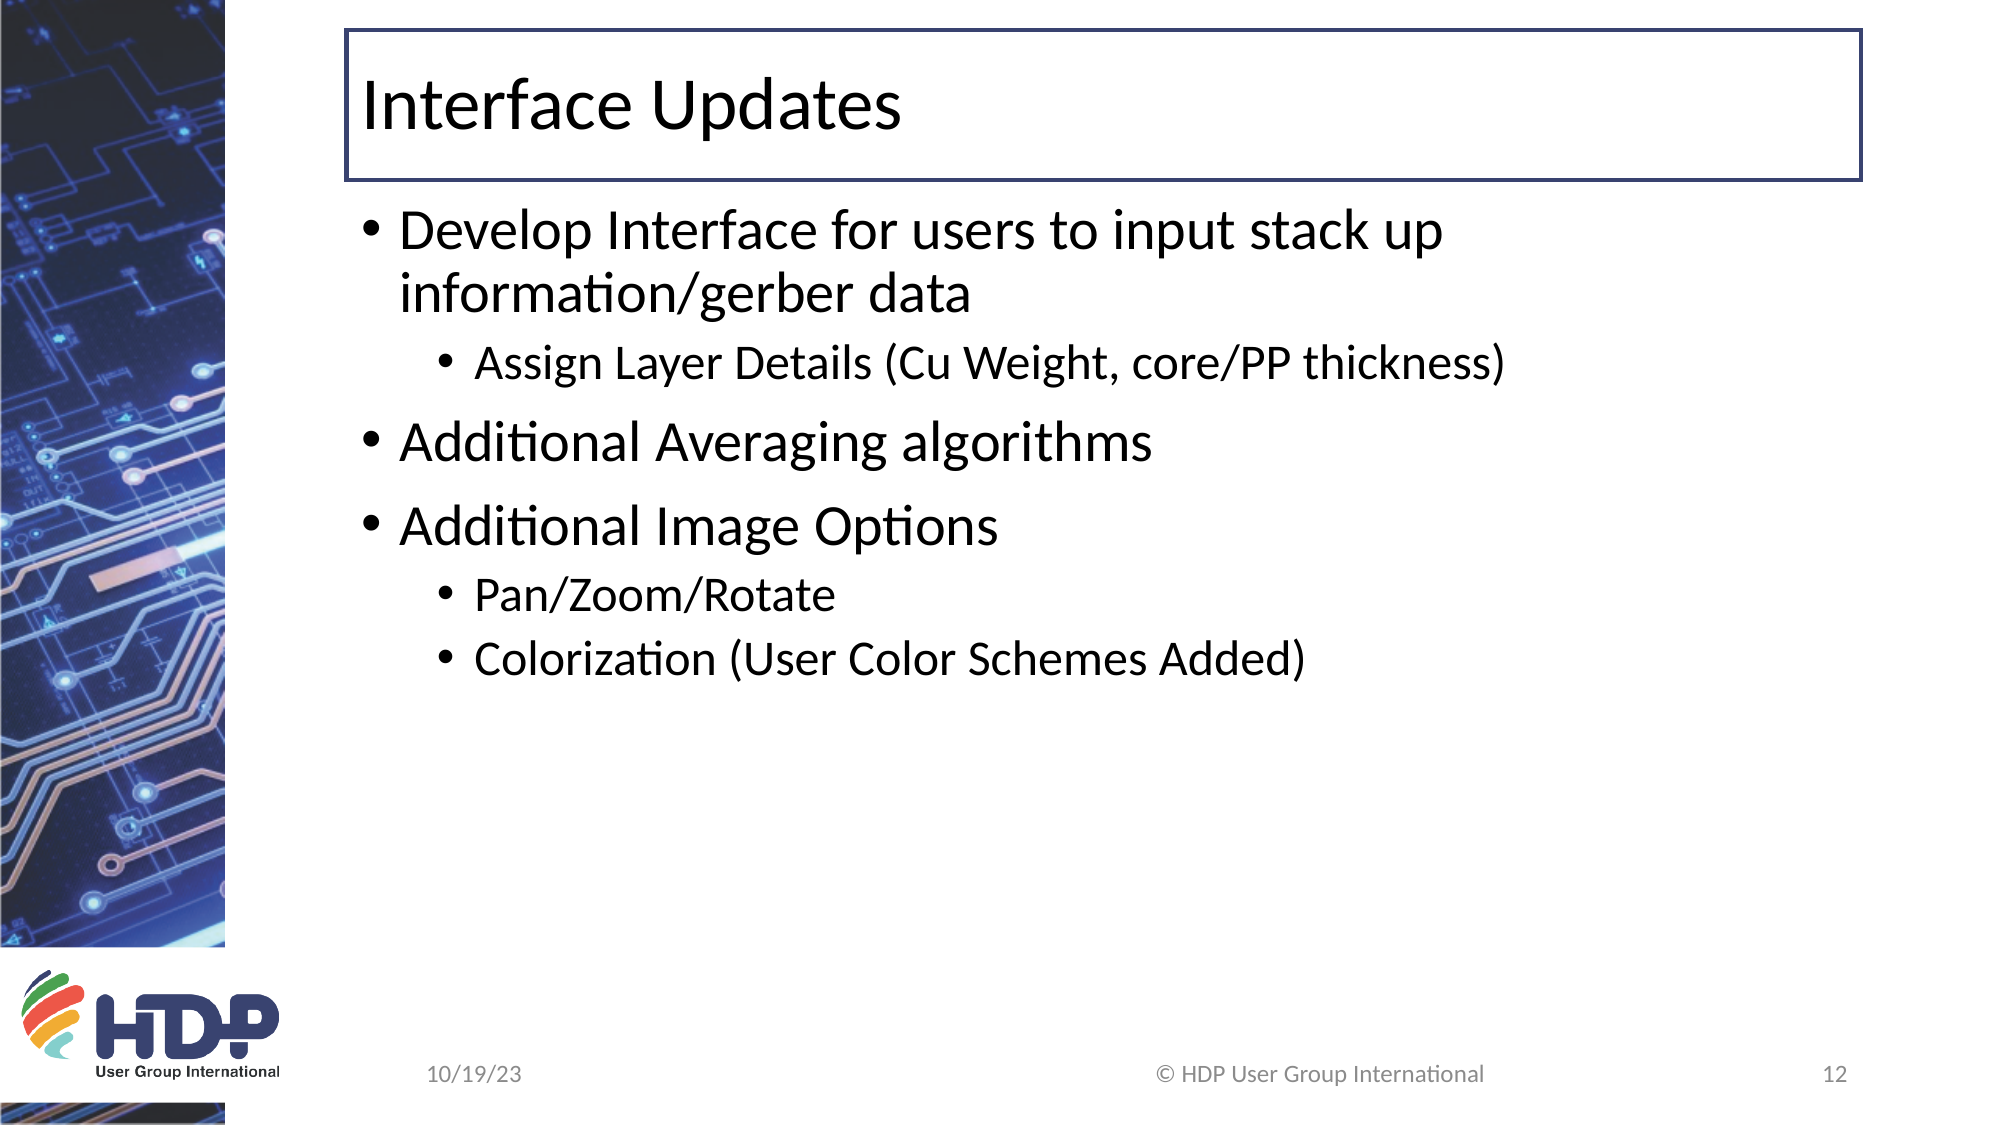

# Interface Updates
Develop Interface for users to input stack up information/gerber data
Assign Layer Details (Cu Weight, core/PP thickness)
Additional Averaging algorithms
Additional Image Options
Pan/Zoom/Rotate
Colorization (User Color Schemes Added)
10/19/23
© HDP User Group International
12